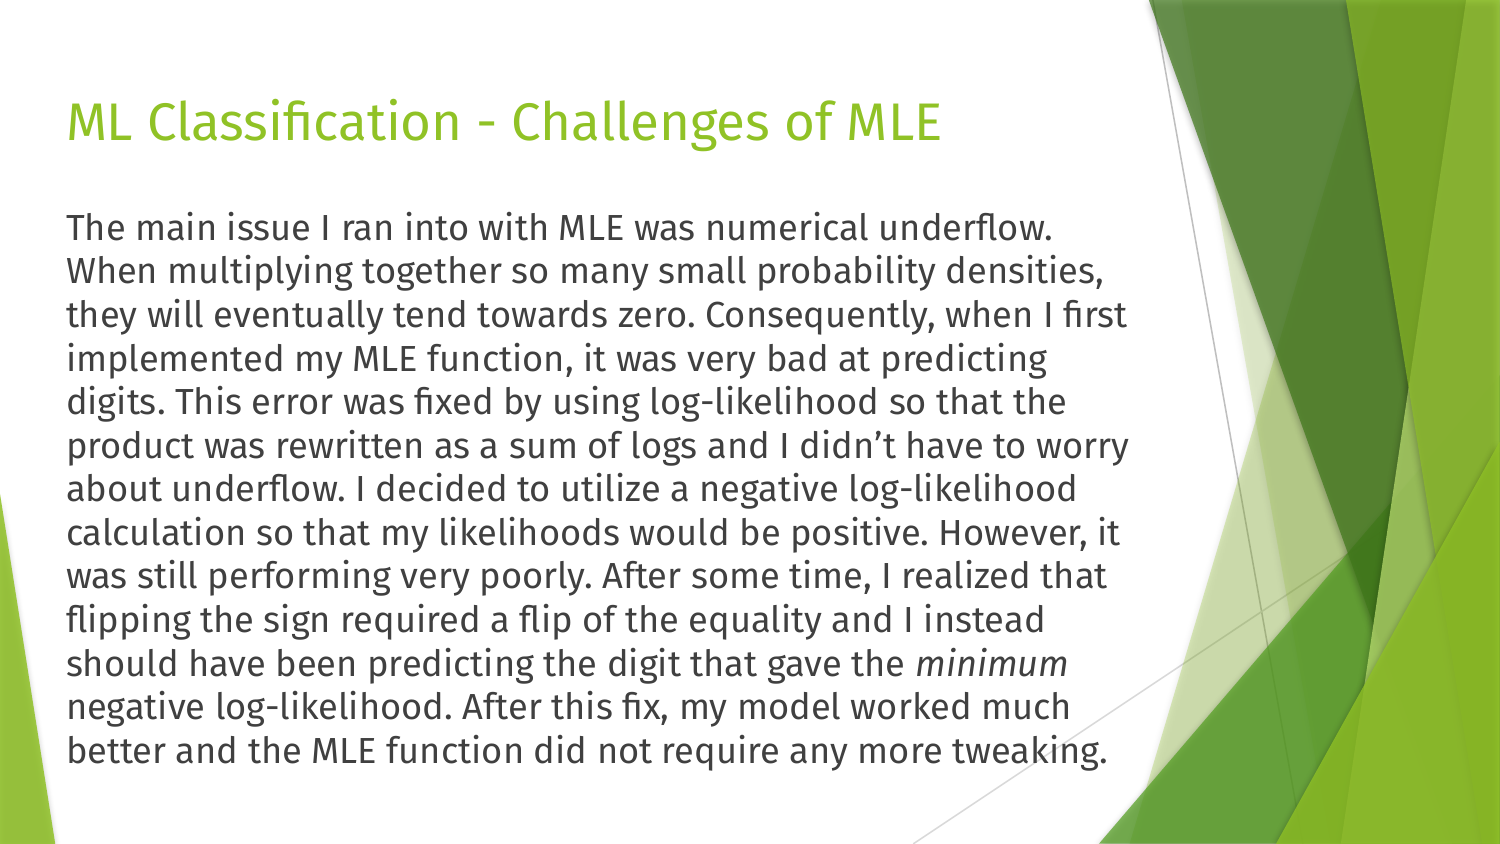

# ML Classification - Challenges of MLE
The main issue I ran into with MLE was numerical underflow. When multiplying together so many small probability densities, they will eventually tend towards zero. Consequently, when I first implemented my MLE function, it was very bad at predicting digits. This error was fixed by using log-likelihood so that the product was rewritten as a sum of logs and I didn’t have to worry about underflow. I decided to utilize a negative log-likelihood calculation so that my likelihoods would be positive. However, it was still performing very poorly. After some time, I realized that flipping the sign required a flip of the equality and I instead should have been predicting the digit that gave the minimum negative log-likelihood. After this fix, my model worked much better and the MLE function did not require any more tweaking.